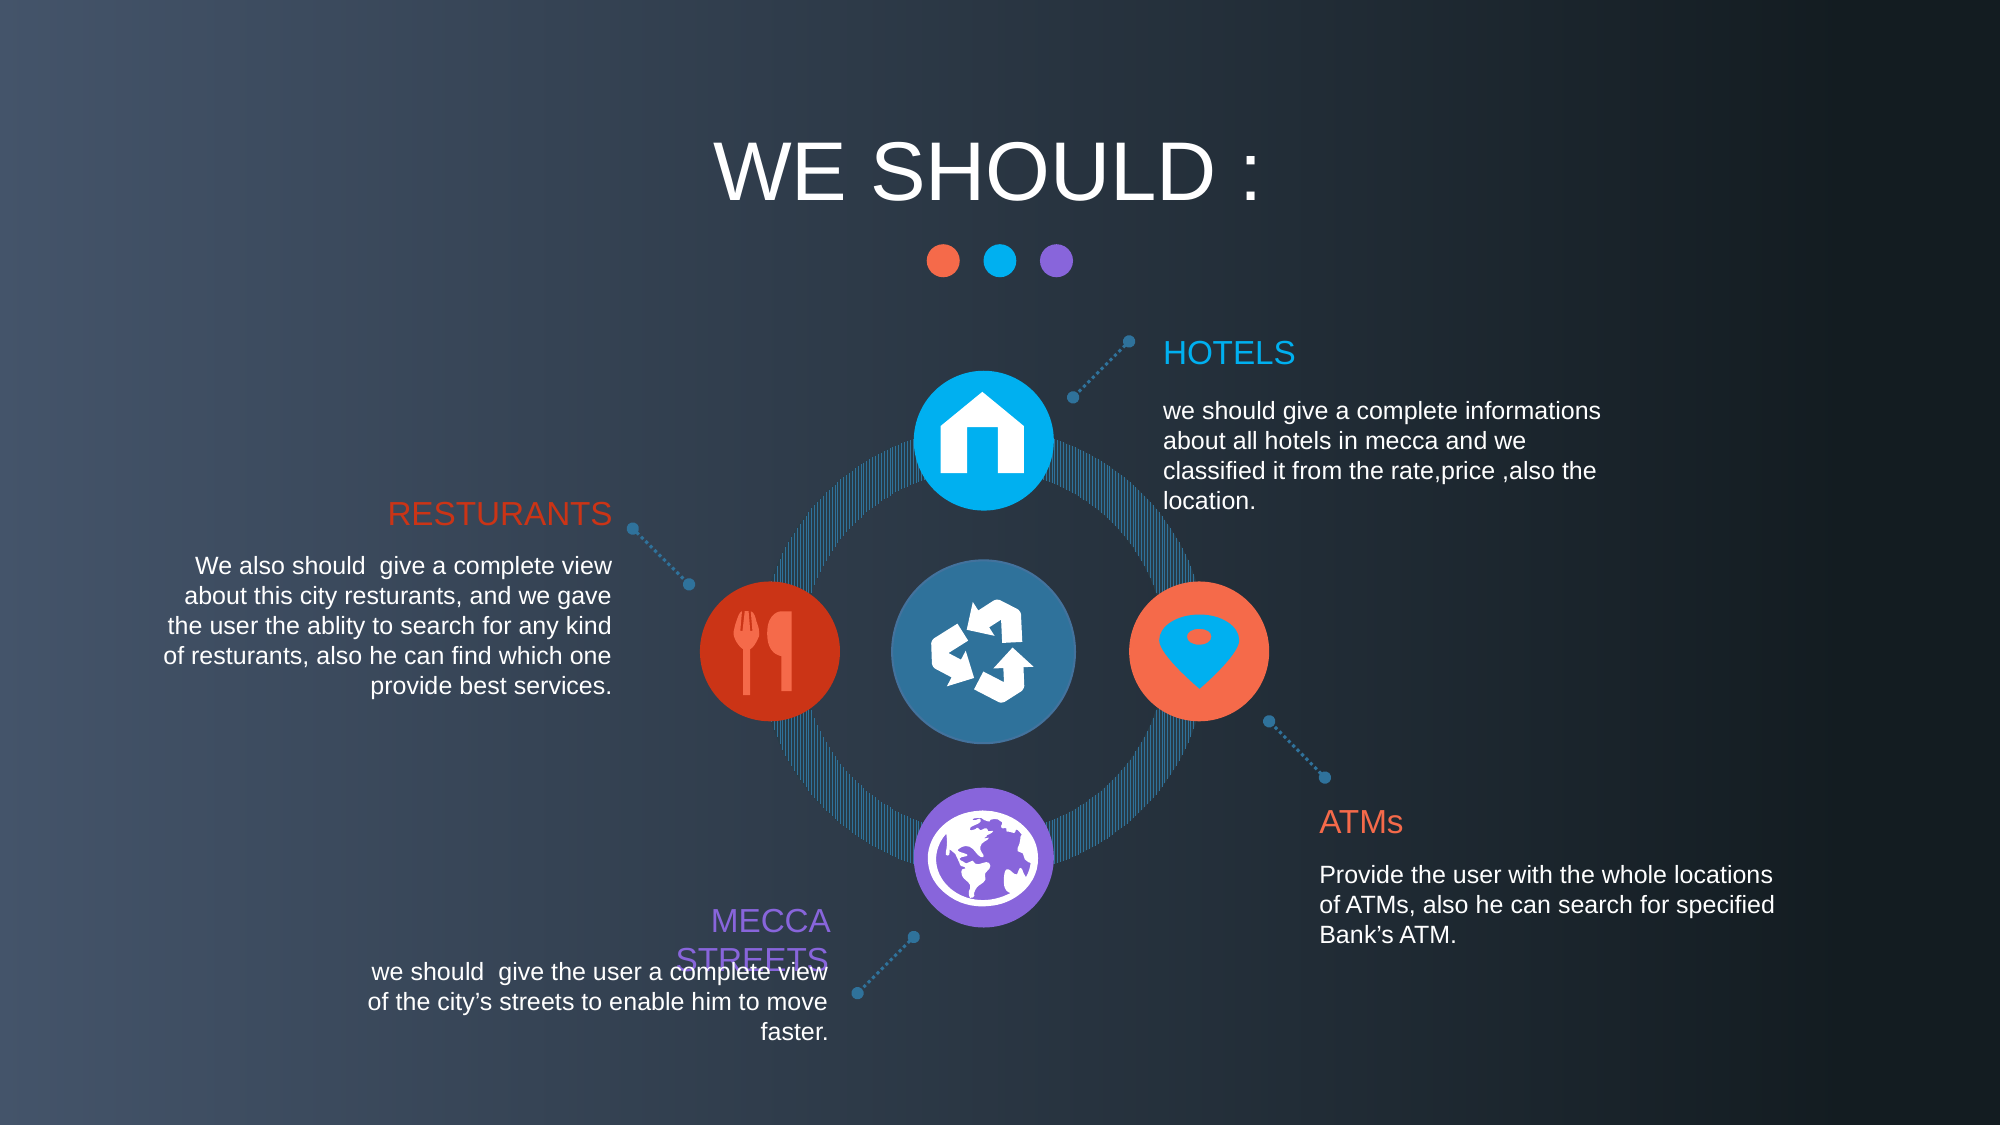

# WE SHOULD :
HOTELS

we should give a complete informations about all hotels in mecca and we classified it from the rate,price ,also the location.

RESTURANTS
We also should  give a complete view about this city resturants, and we gave the user the ablity to search for any kind of resturants, also he can find which one provide best services.

ATMs

Provide the user with the whole locations of ATMs, also he can search for specified Bank’s ATM.
MECCA STREETS
we should  give the user a complete view of the city’s streets to enable him to move faster.